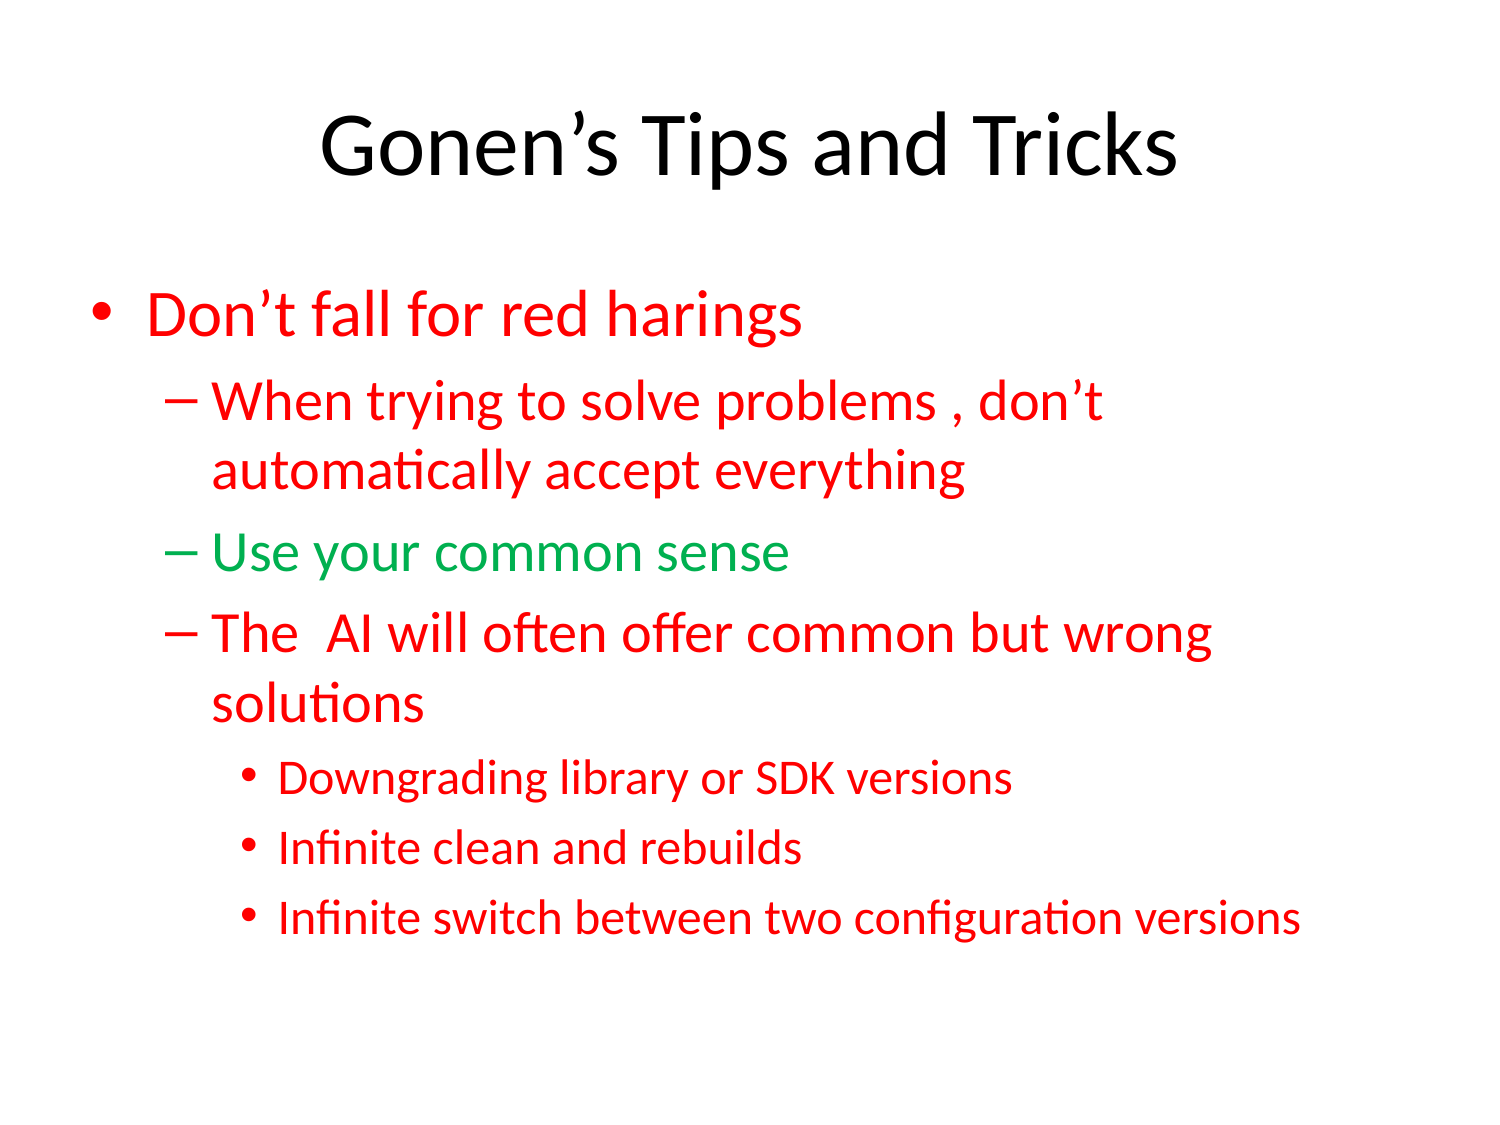

# Gonen’s Tips and Tricks
Don’t fall for red harings
When trying to solve problems , don’t automatically accept everything
Use your common sense
The  AI will often offer common but wrong solutions
Downgrading library or SDK versions
Infinite clean and rebuilds
Infinite switch between two configuration versions